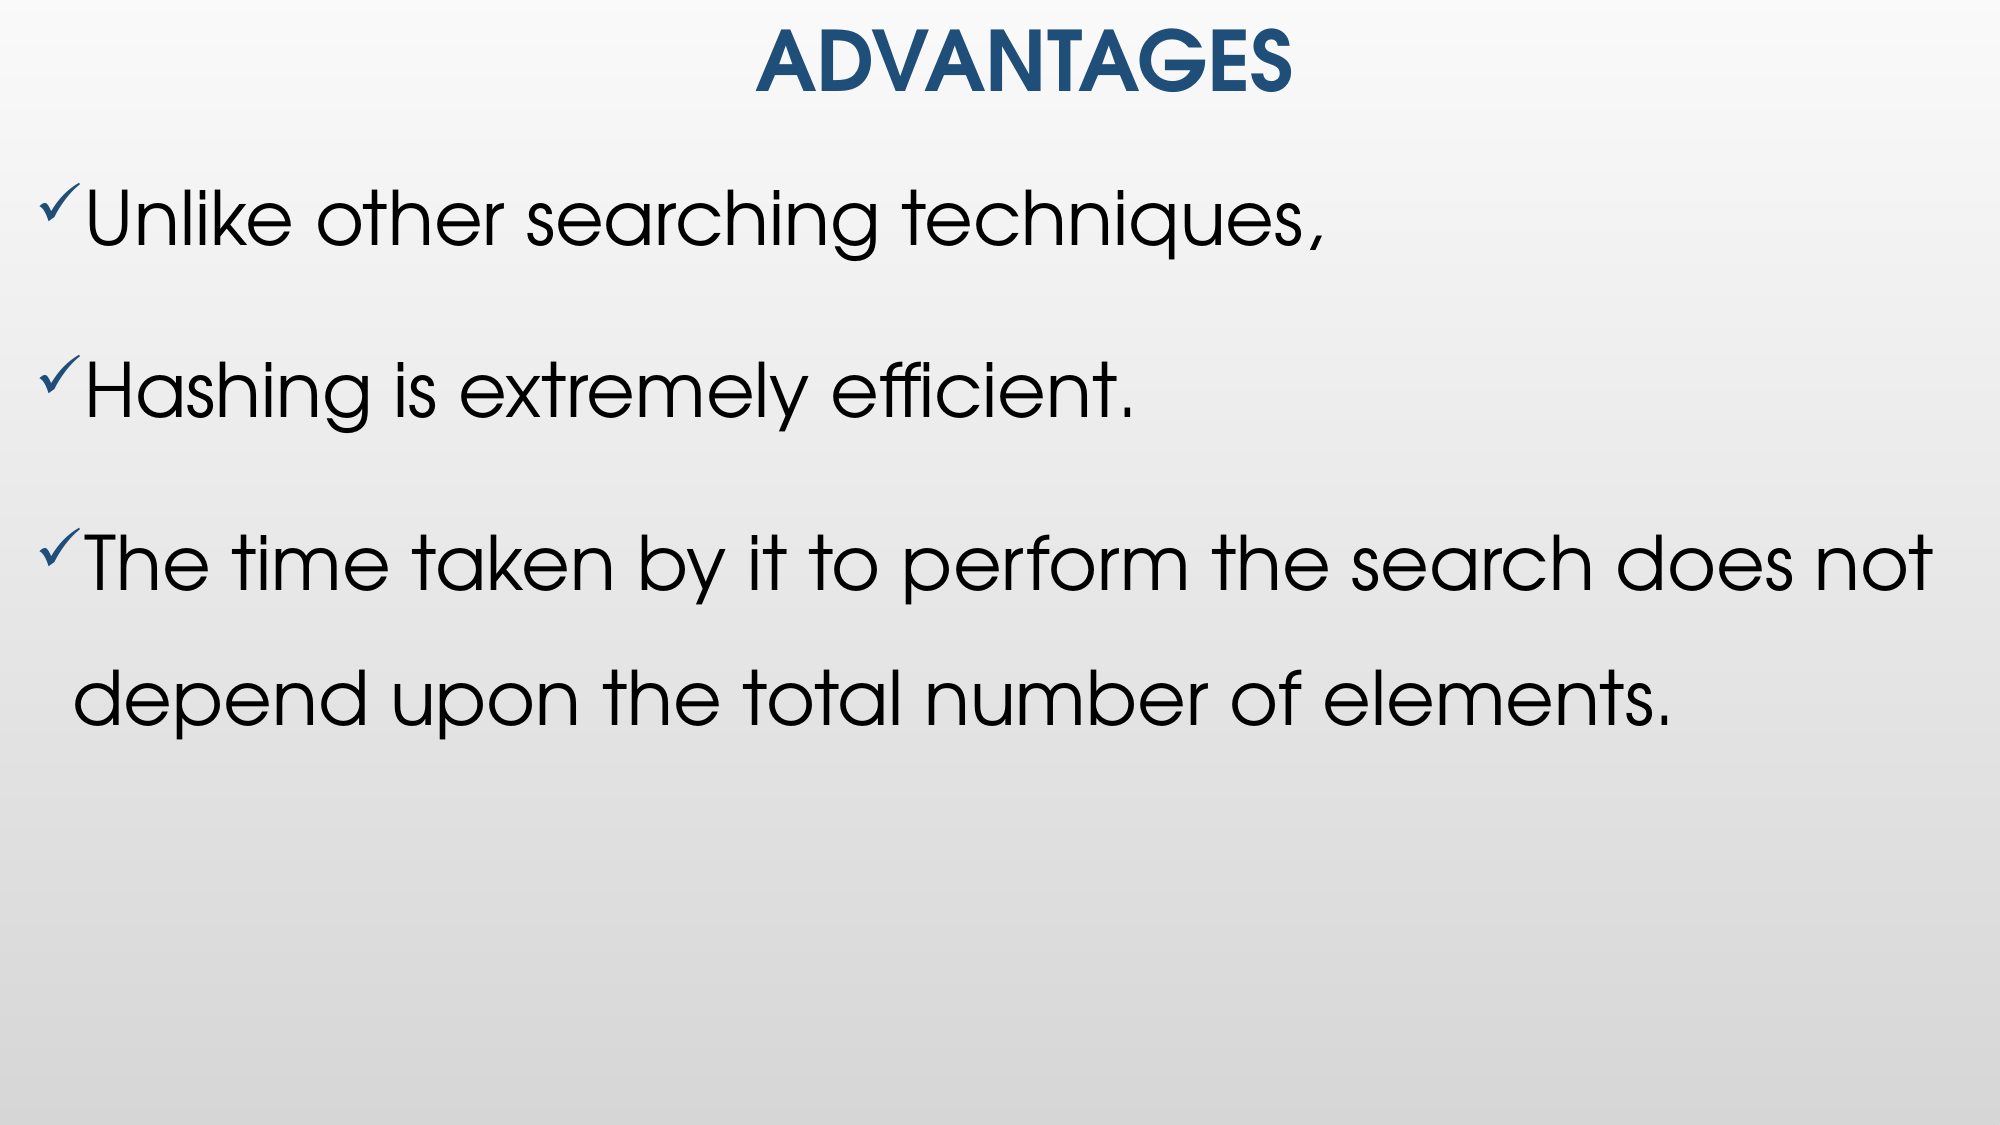

# advantages
Unlike other searching techniques,
Hashing is extremely efficient.
The time taken by it to perform the search does not depend upon the total number of elements.